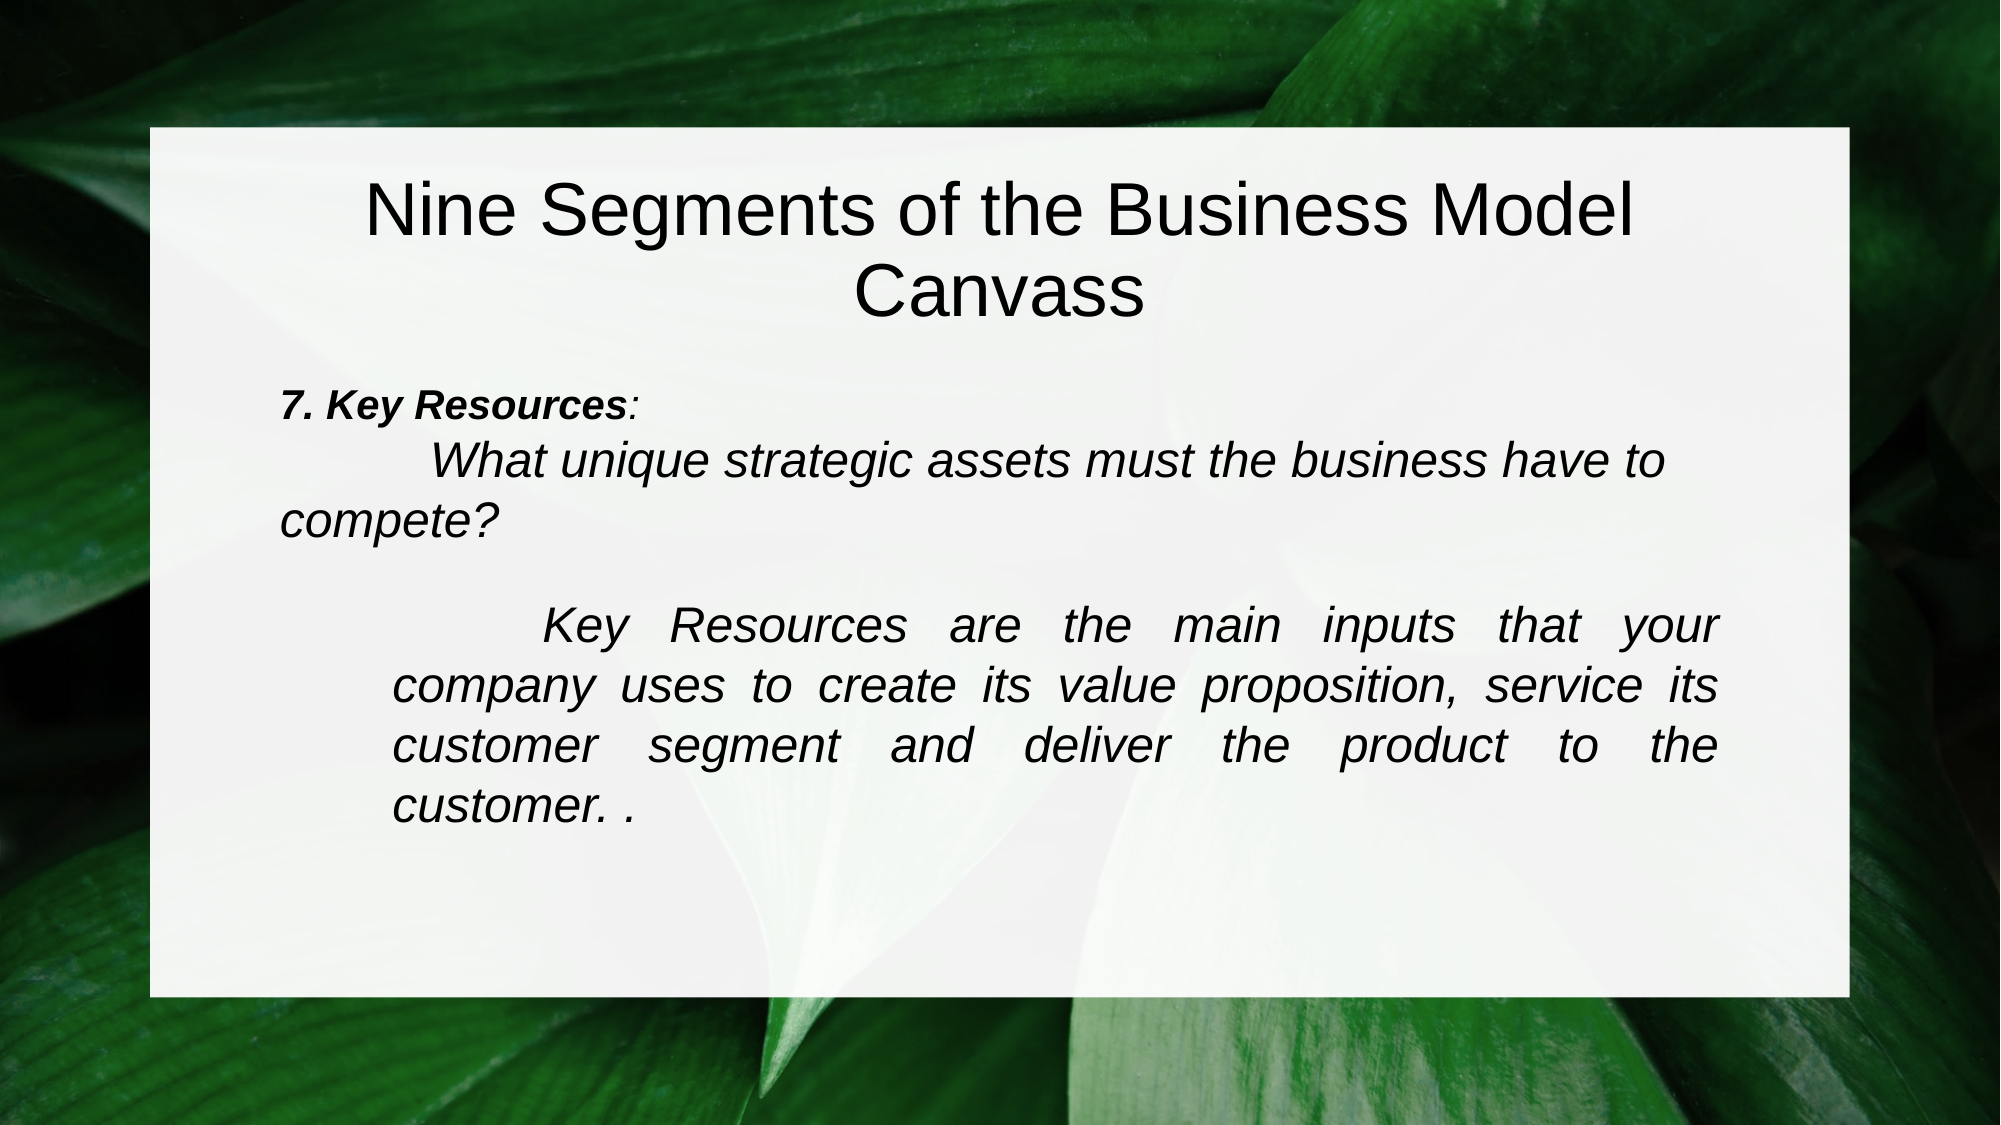

# Nine Segments of the Business Model Canvass
7. Key Resources:
	What unique strategic assets must the business have to compete?

	Key Resources are the main inputs that your company uses to create its value proposition, service its customer segment and deliver the product to the customer. .